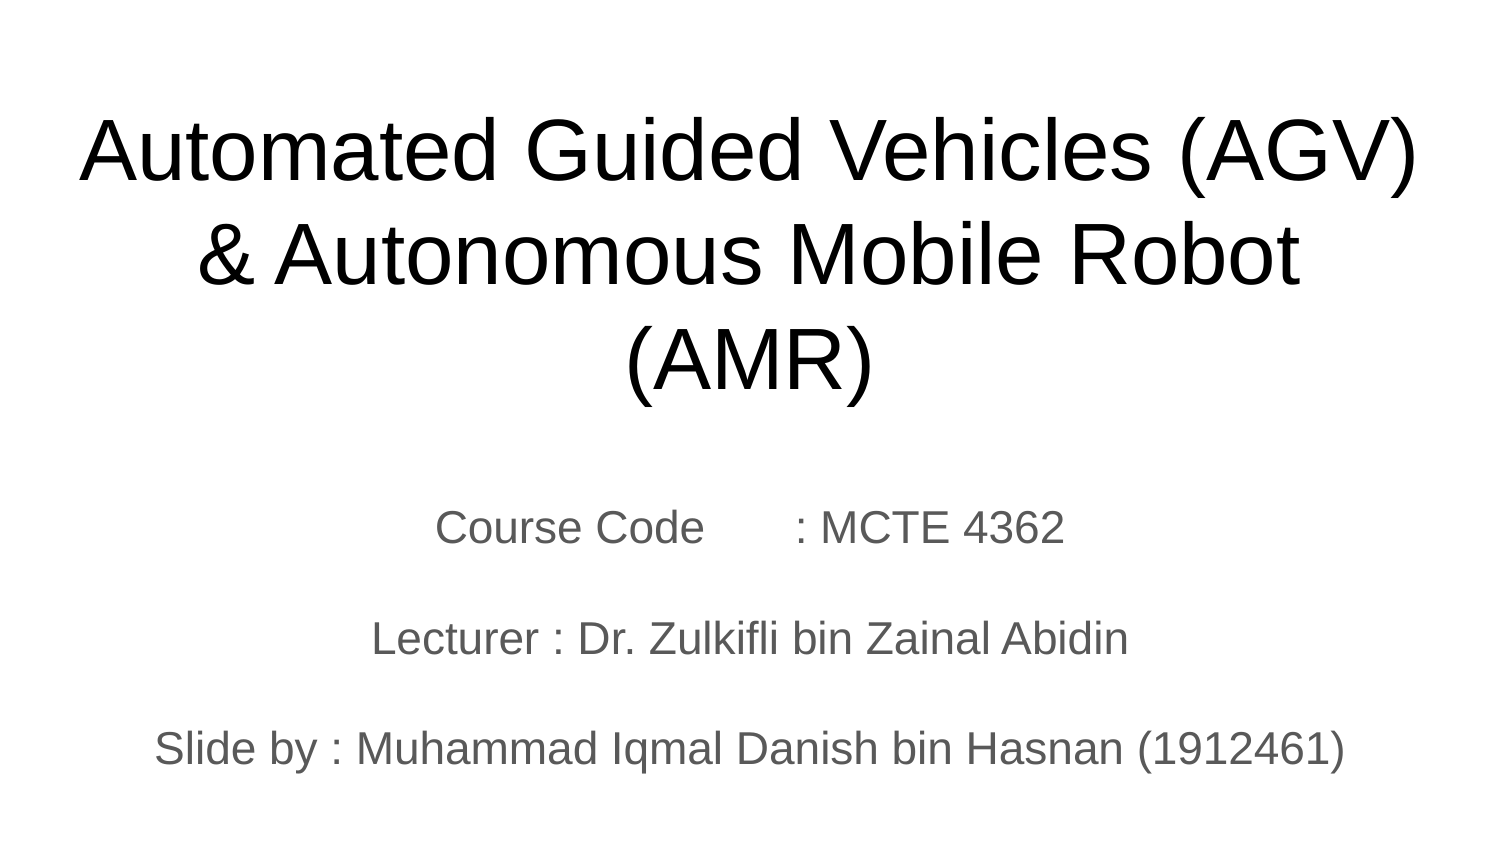

# Automated Guided Vehicles (AGV) & Autonomous Mobile Robot (AMR)
Course Code	: MCTE 4362

Lecturer : Dr. Zulkifli bin Zainal Abidin

Slide by : Muhammad Iqmal Danish bin Hasnan (1912461)